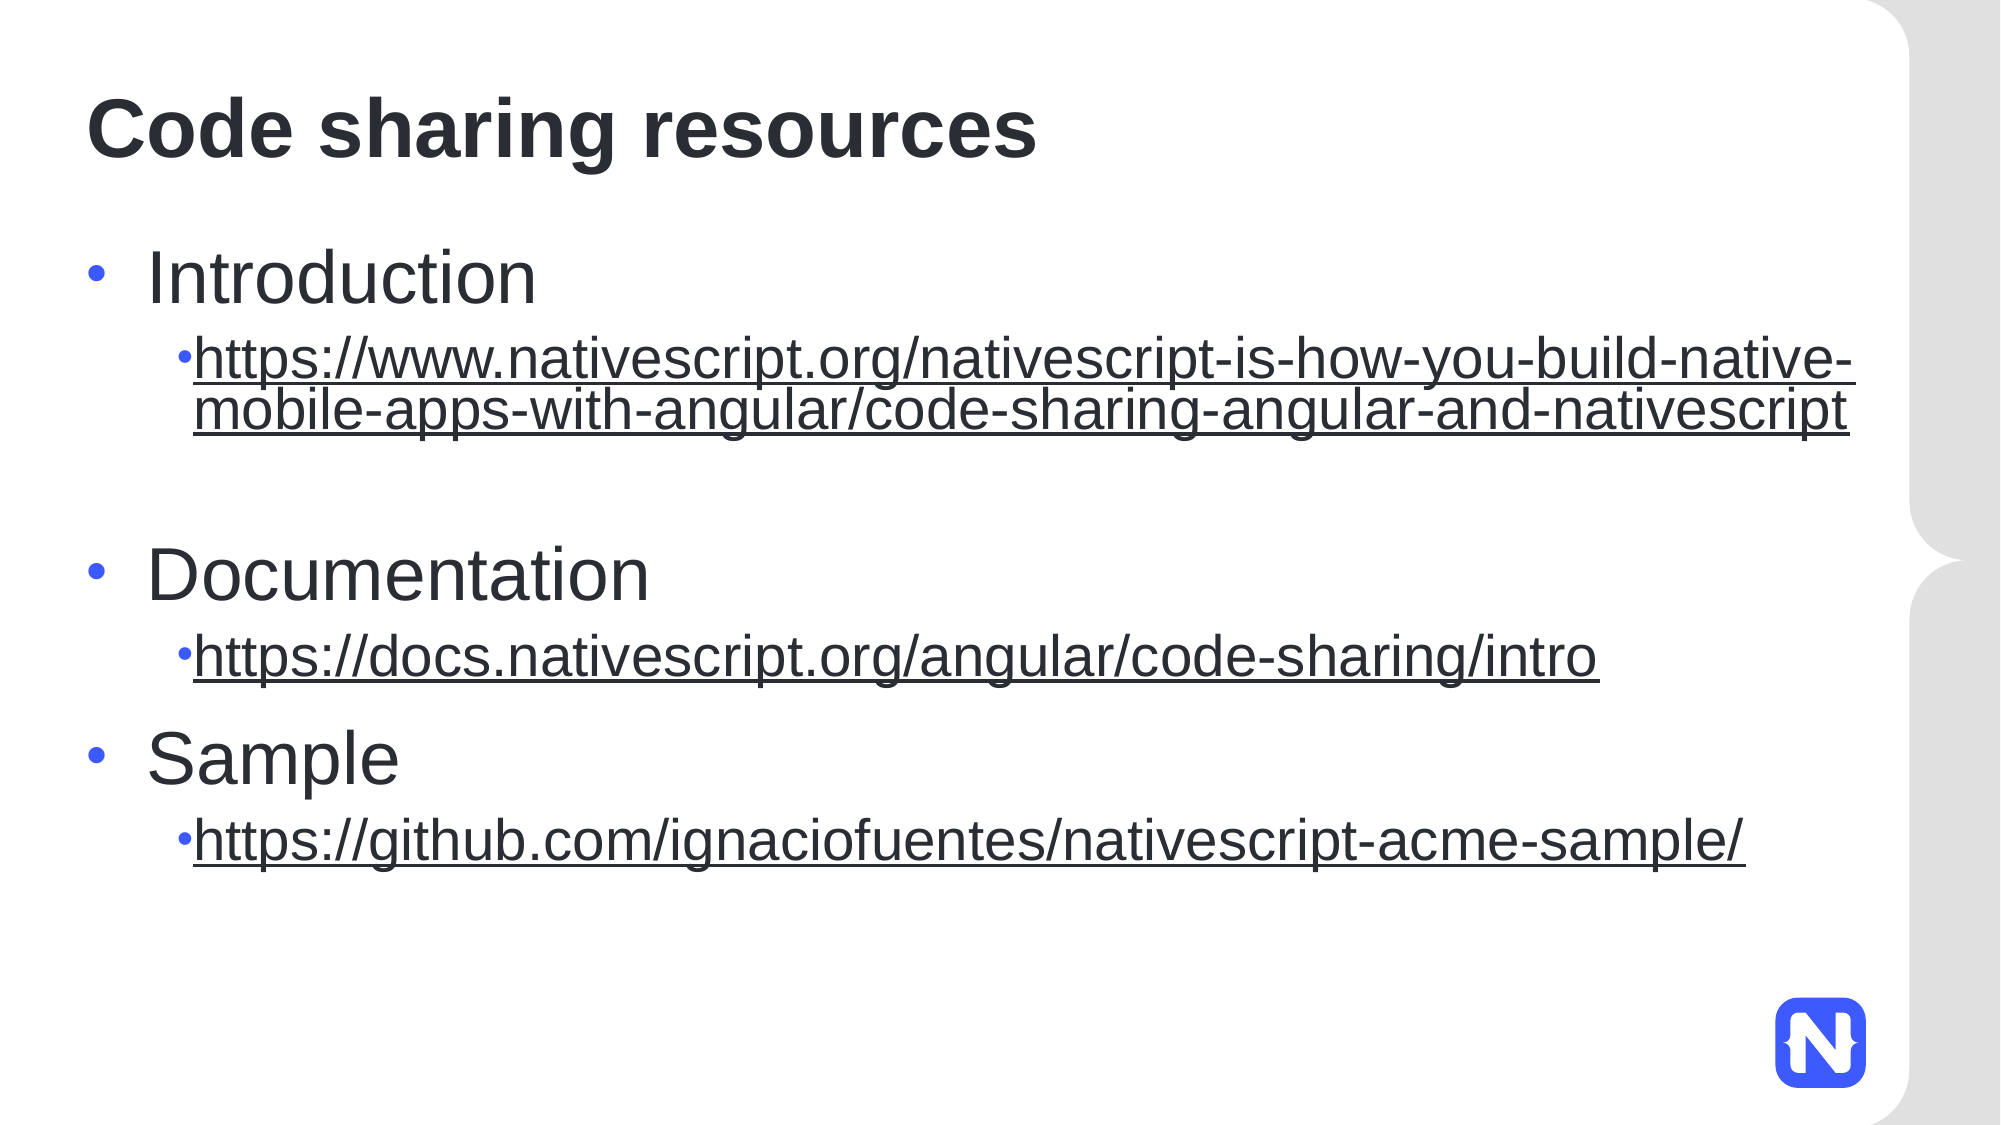

# Code sharing resources
Introduction
https://www.nativescript.org/nativescript-is-how-you-build-native-mobile-apps-with-angular/code-sharing-angular-and-nativescript
Documentation
https://docs.nativescript.org/angular/code-sharing/intro
Sample
https://github.com/ignaciofuentes/nativescript-acme-sample/